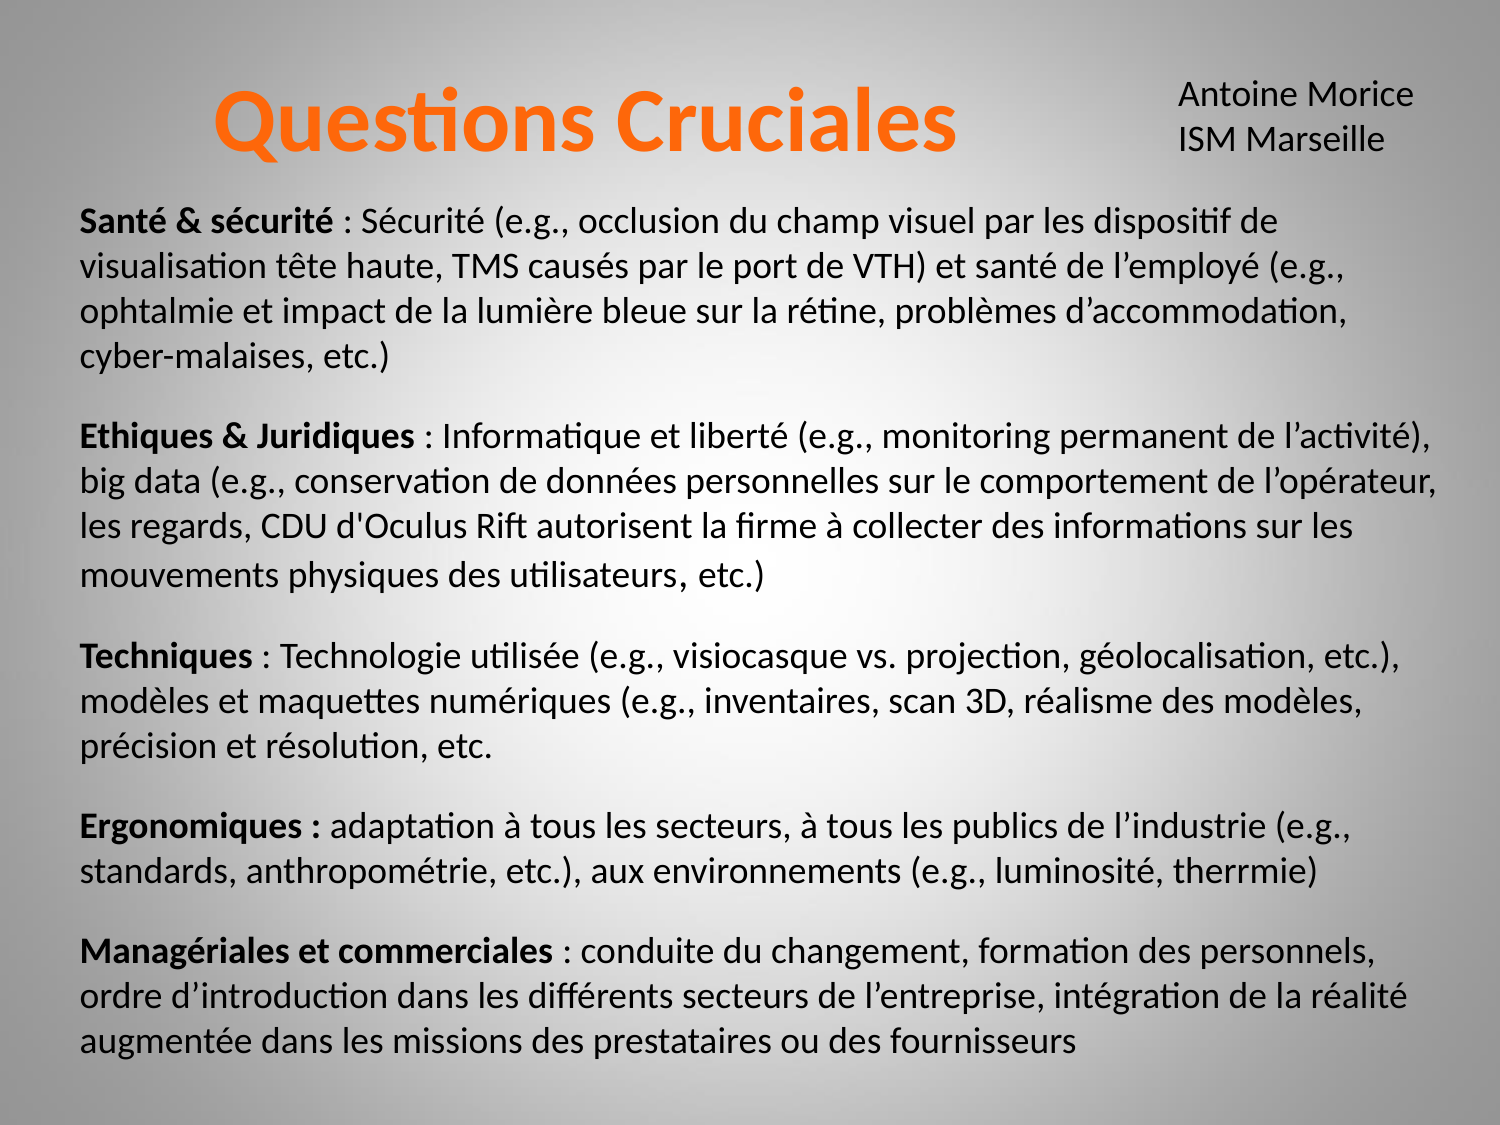

# Questions Cruciales
Antoine Morice ISM Marseille
Santé & sécurité : Sécurité (e.g., occlusion du champ visuel par les dispositif de visualisation tête haute, TMS causés par le port de VTH) et santé de l’employé (e.g., ophtalmie et impact de la lumière bleue sur la rétine, problèmes d’accommodation, cyber-malaises, etc.)

Ethiques & Juridiques : Informatique et liberté (e.g., monitoring permanent de l’activité), big data (e.g., conservation de données personnelles sur le comportement de l’opérateur, les regards, CDU d'Oculus Rift autorisent la firme à collecter des informations sur les mouvements physiques des utilisateurs, etc.)

Techniques : Technologie utilisée (e.g., visiocasque vs. projection, géolocalisation, etc.), modèles et maquettes numériques (e.g., inventaires, scan 3D, réalisme des modèles,  précision et résolution, etc.

Ergonomiques : adaptation à tous les secteurs, à tous les publics de l’industrie (e.g., standards, anthropométrie, etc.), aux environnements (e.g., luminosité, therrmie)

Managériales et commerciales : conduite du changement, formation des personnels, ordre d’introduction dans les différents secteurs de l’entreprise, intégration de la réalité augmentée dans les missions des prestataires ou des fournisseurs